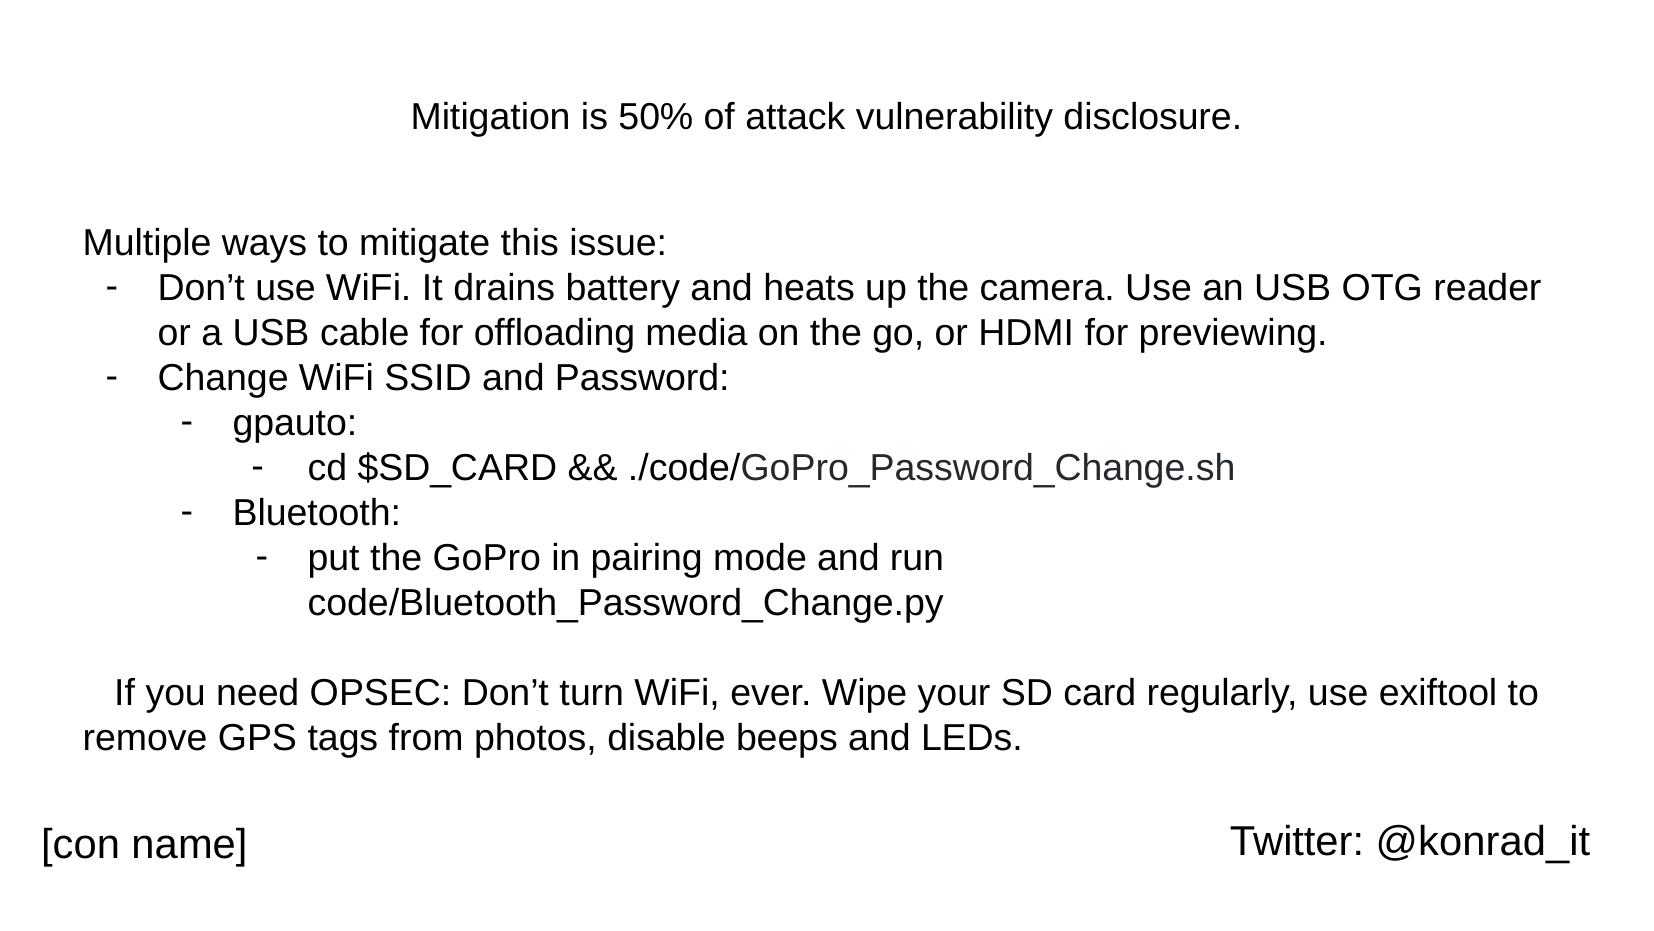

# Mitigation is 50% of attack vulnerability disclosure.
Multiple ways to mitigate this issue:
Don’t use WiFi. It drains battery and heats up the camera. Use an USB OTG reader or a USB cable for offloading media on the go, or HDMI for previewing.
Change WiFi SSID and Password:
gpauto:
cd $SD_CARD && ./code/GoPro_Password_Change.sh
Bluetooth:
put the GoPro in pairing mode and run code/Bluetooth_Password_Change.py

   If you need OPSEC: Don’t turn WiFi, ever. Wipe your SD card regularly, use exiftool to remove GPS tags from photos, disable beeps and LEDs.

Twitter: @konrad_it
[con name]